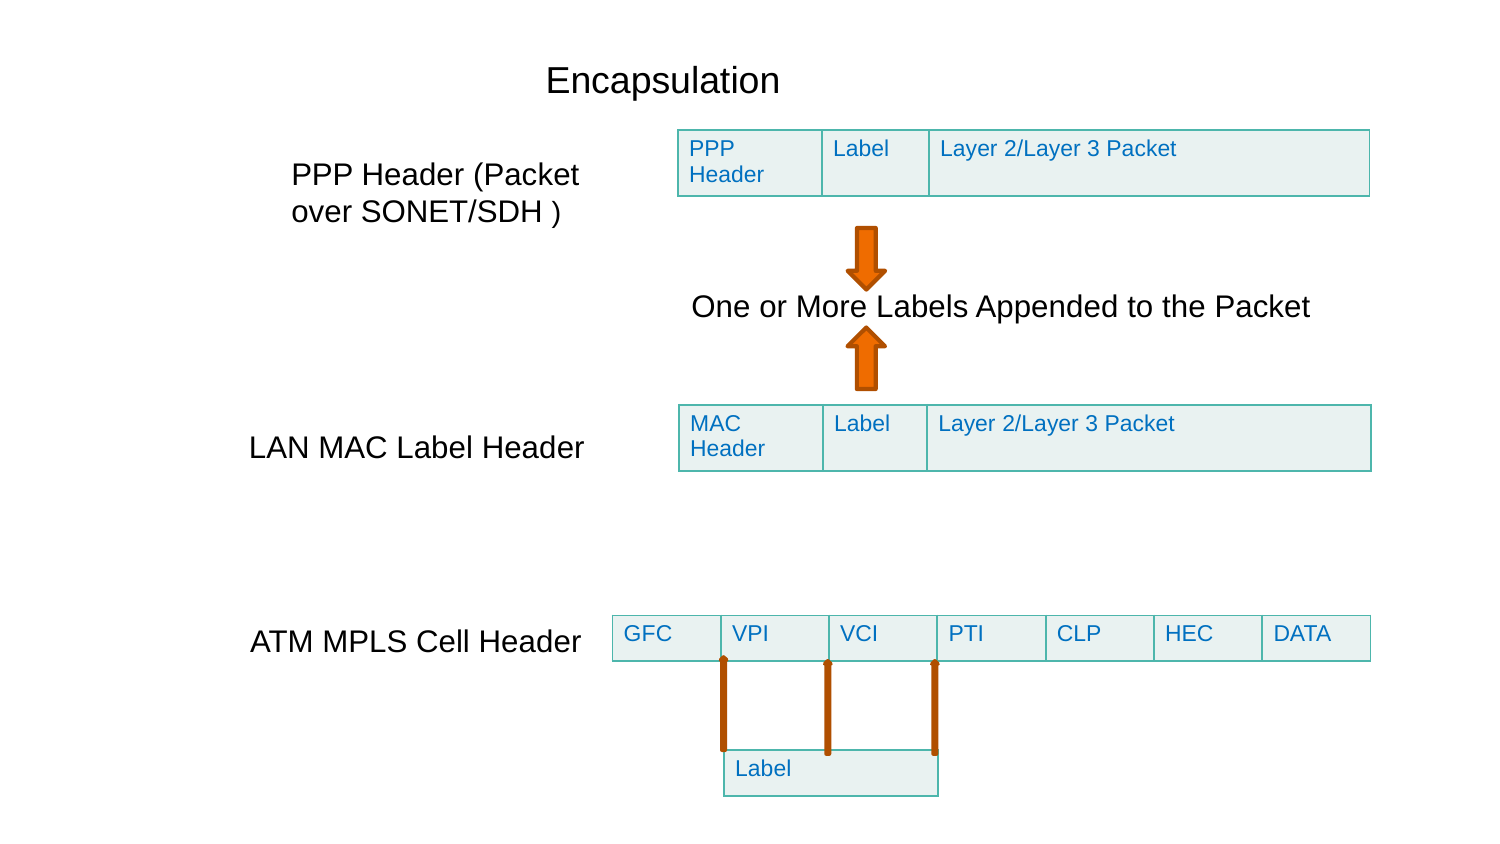

Encapsulation

| PPP Header | Label | Layer 2/Layer 3 Packet |
| --- | --- | --- |
PPP Header (Packet over SONET/SDH )

One or More Labels Appended to the Packet

| MAC Header | Label | Layer 2/Layer 3 Packet |
| --- | --- | --- |
LAN MAC Label Header
ATM MPLS Cell Header
| GFC | VPI | VCI | PTI | CLP | HEC | DATA |
| --- | --- | --- | --- | --- | --- | --- |

| Label |
| --- |